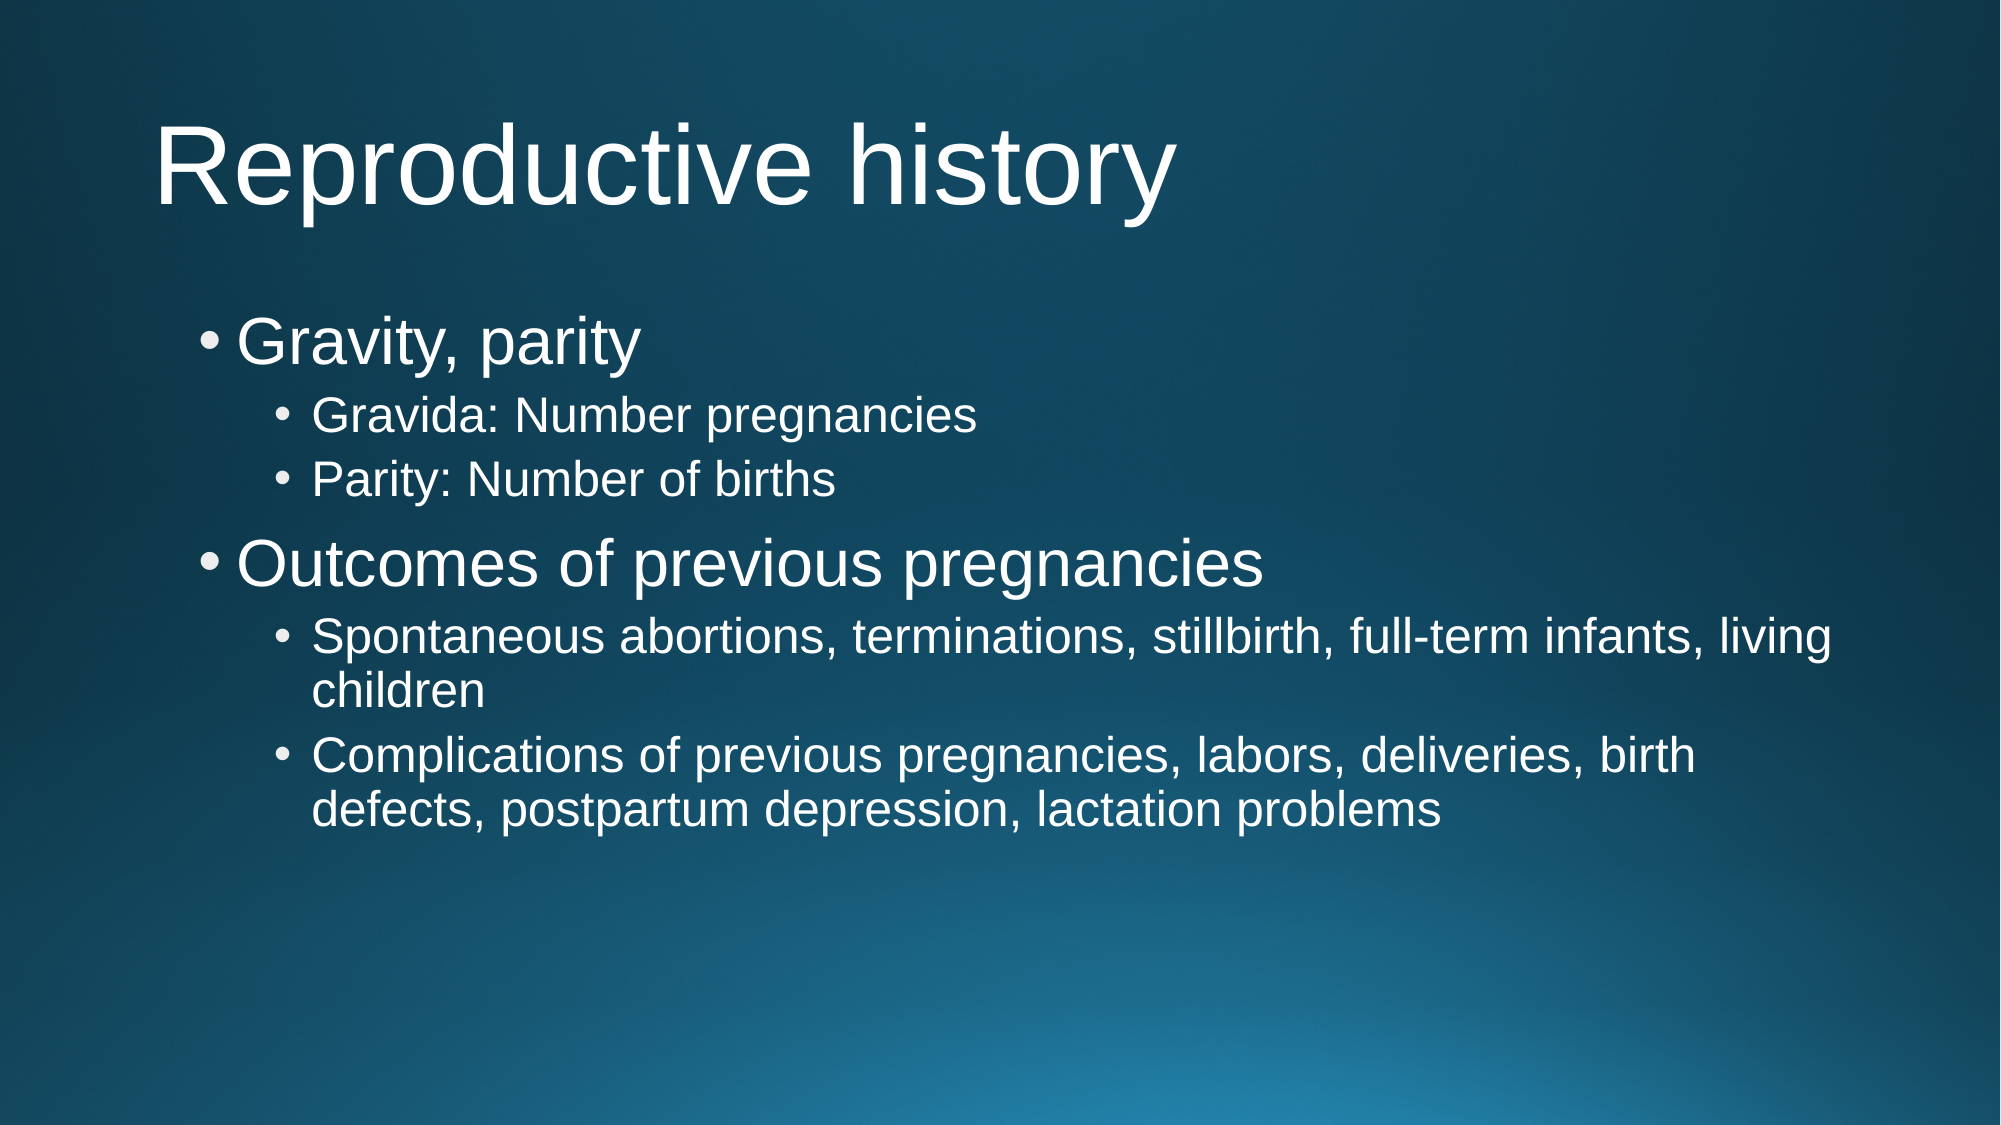

# Reproductive history
Gravity, parity
Gravida: Number pregnancies
Parity: Number of births
Outcomes of previous pregnancies
Spontaneous abortions, terminations, stillbirth, full-term infants, living children
Complications of previous pregnancies, labors, deliveries, birth defects, postpartum depression, lactation problems